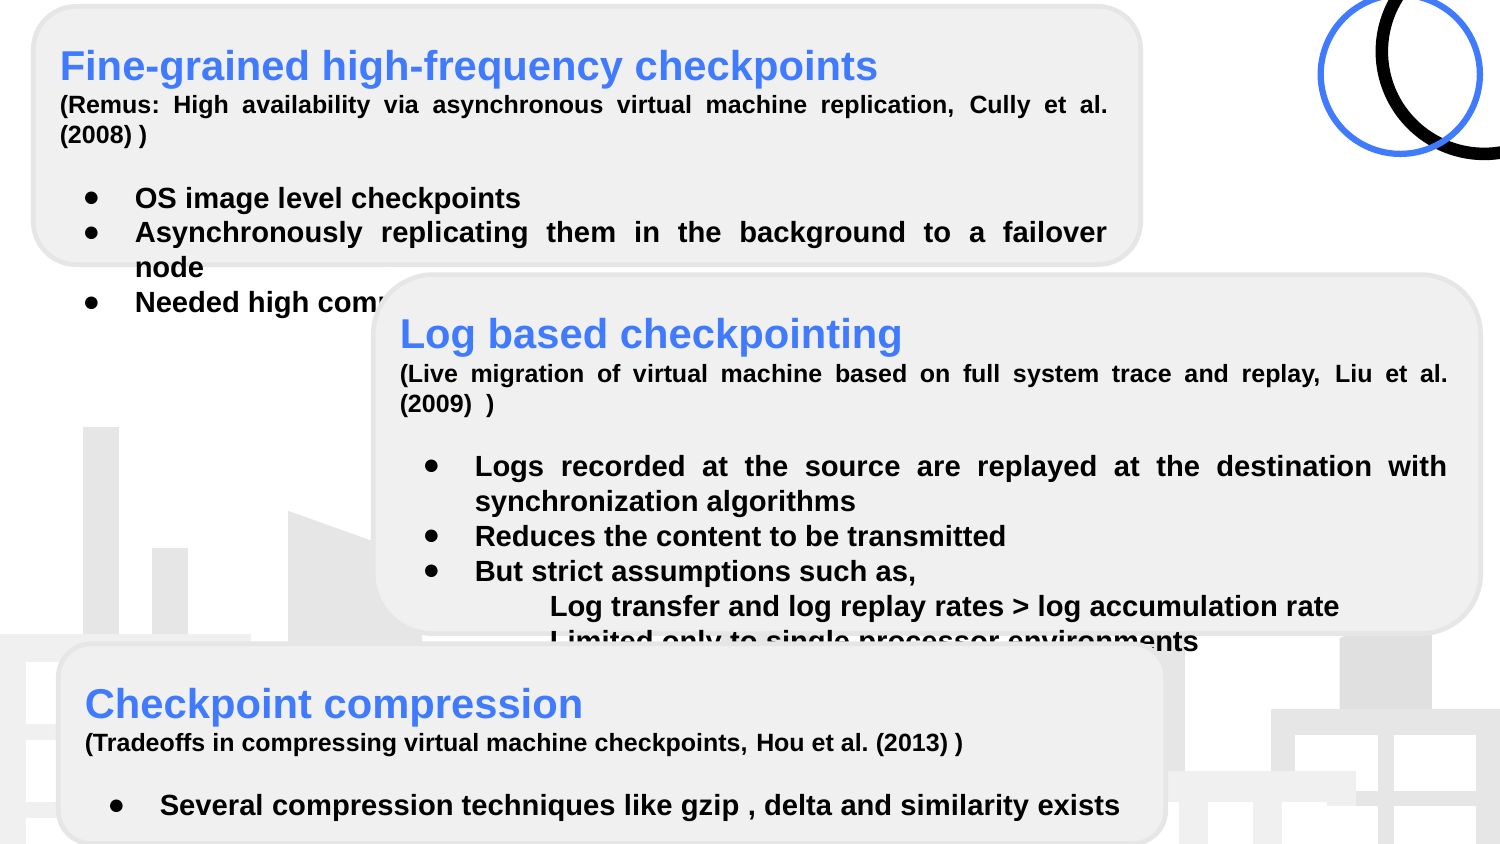

Fine-grained high-frequency checkpoints
(Remus: High availability via asynchronous virtual machine replication, Cully et al. (2008) )

OS image level checkpoints
Asynchronously replicating them in the background to a failover node
Needed high computation power and efficient architectures

Log based checkpointing
(Live migration of virtual machine based on full system trace and replay, Liu et al. (2009)  )

Logs recorded at the source are replayed at the destination with synchronization algorithms
Reduces the content to be transmitted
But strict assumptions such as,
Log transfer and log replay rates > log accumulation rate
Limited only to single processor environments

Checkpoint compression
(Tradeoffs in compressing virtual machine checkpoints, Hou et al. (2013) )

Several compression techniques like gzip , delta and similarity exists